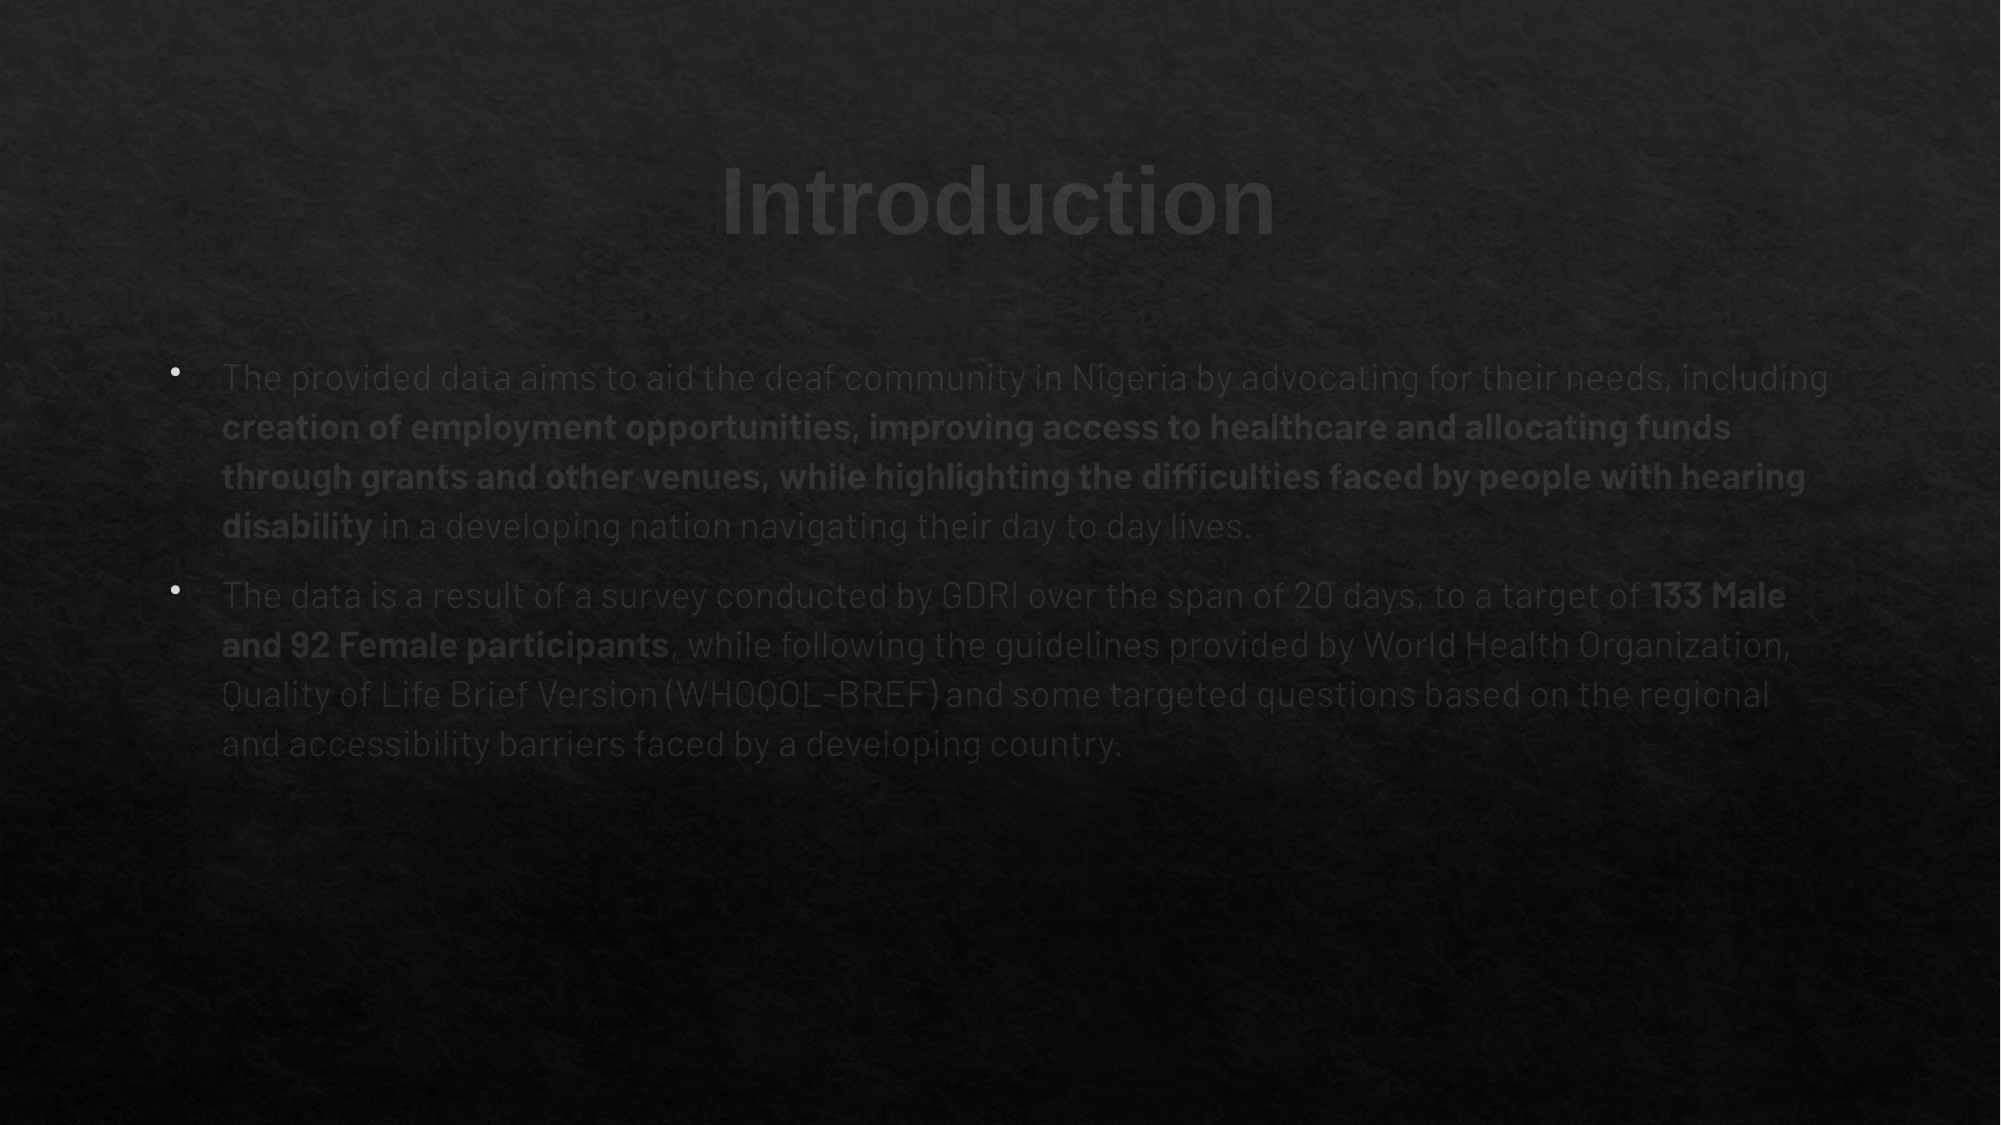

# Introduction
The provided data aims to aid the deaf community in Nigeria by advocating for their needs, including creation of employment opportunities, improving access to healthcare and allocating funds through grants and other venues, while highlighting the difficulties faced by people with hearing disability in a developing nation navigating their day to day lives.
The data is a result of a survey conducted by GDRI over the span of 20 days, to a target of 133 Male and 92 Female participants, while following the guidelines provided by World Health Organization, Quality of Life Brief Version (WHOQOL-BREF) and some targeted questions based on the regional and accessibility barriers faced by a developing country.